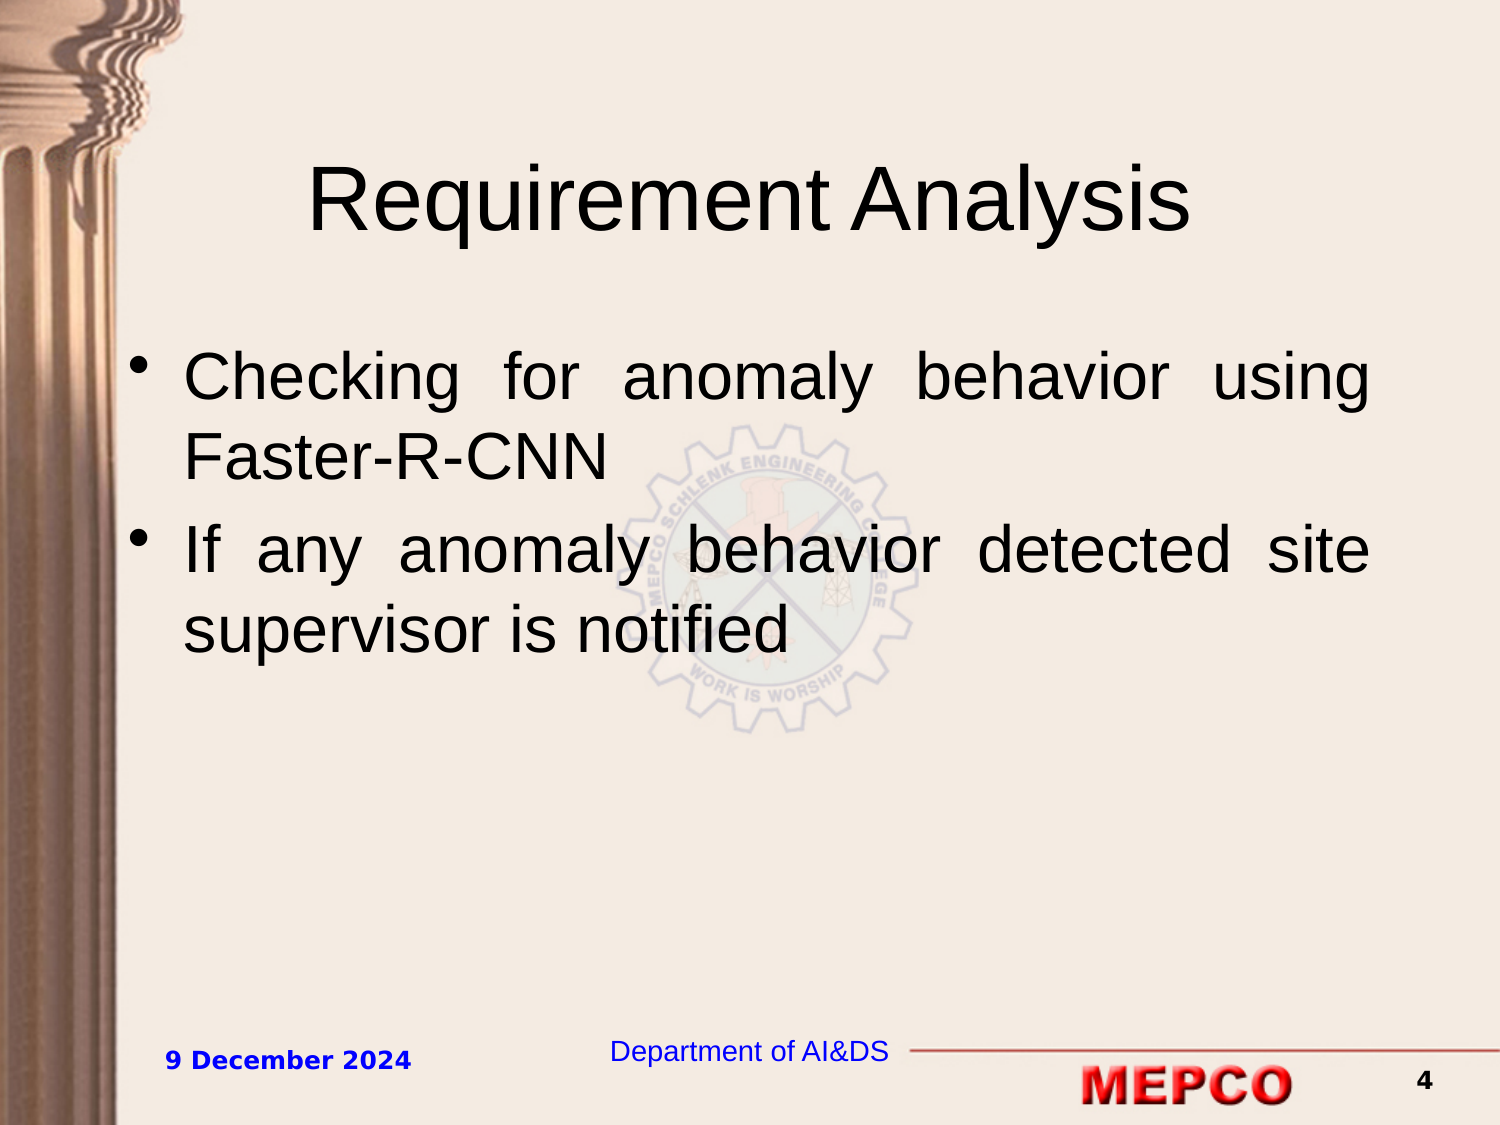

# Requirement Analysis
Checking for anomaly behavior using Faster-R-CNN
If any anomaly behavior detected site supervisor is notified
Department of AI&DS